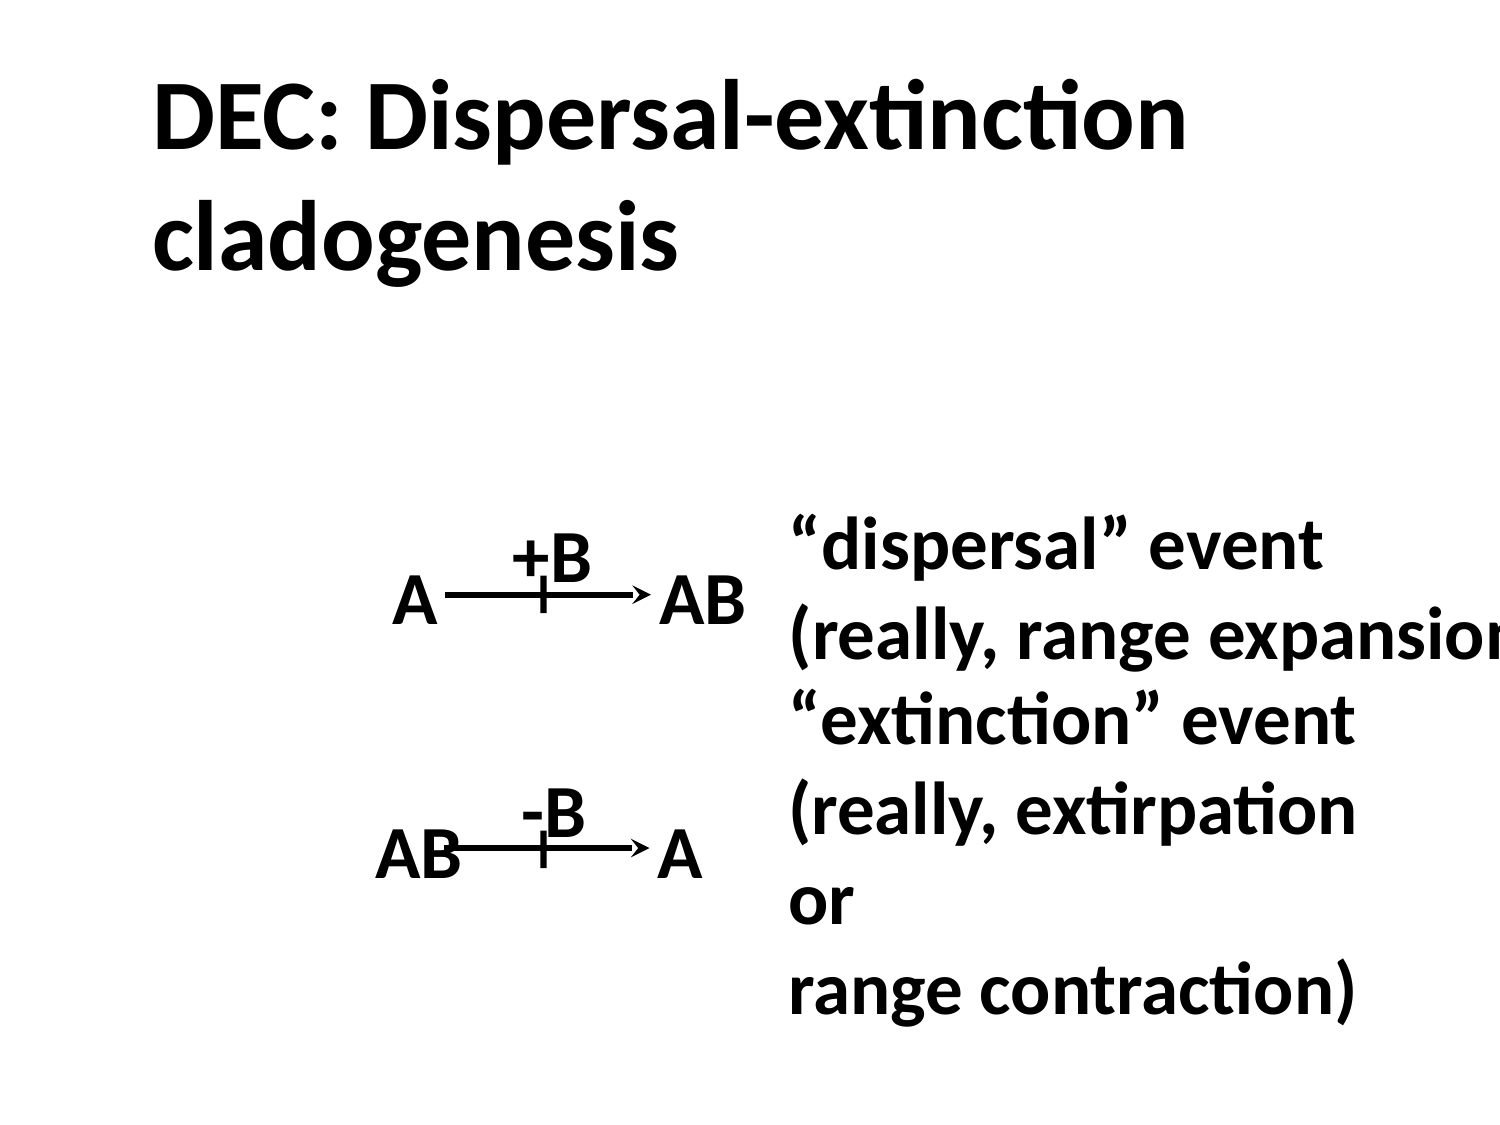

DEC: Dispersal-extinction cladogenesis
“dispersal” event
(really, range expansion)
+B
A
AB

“extinction” event
(really, extirpation or
range contraction)
-B
AB
A